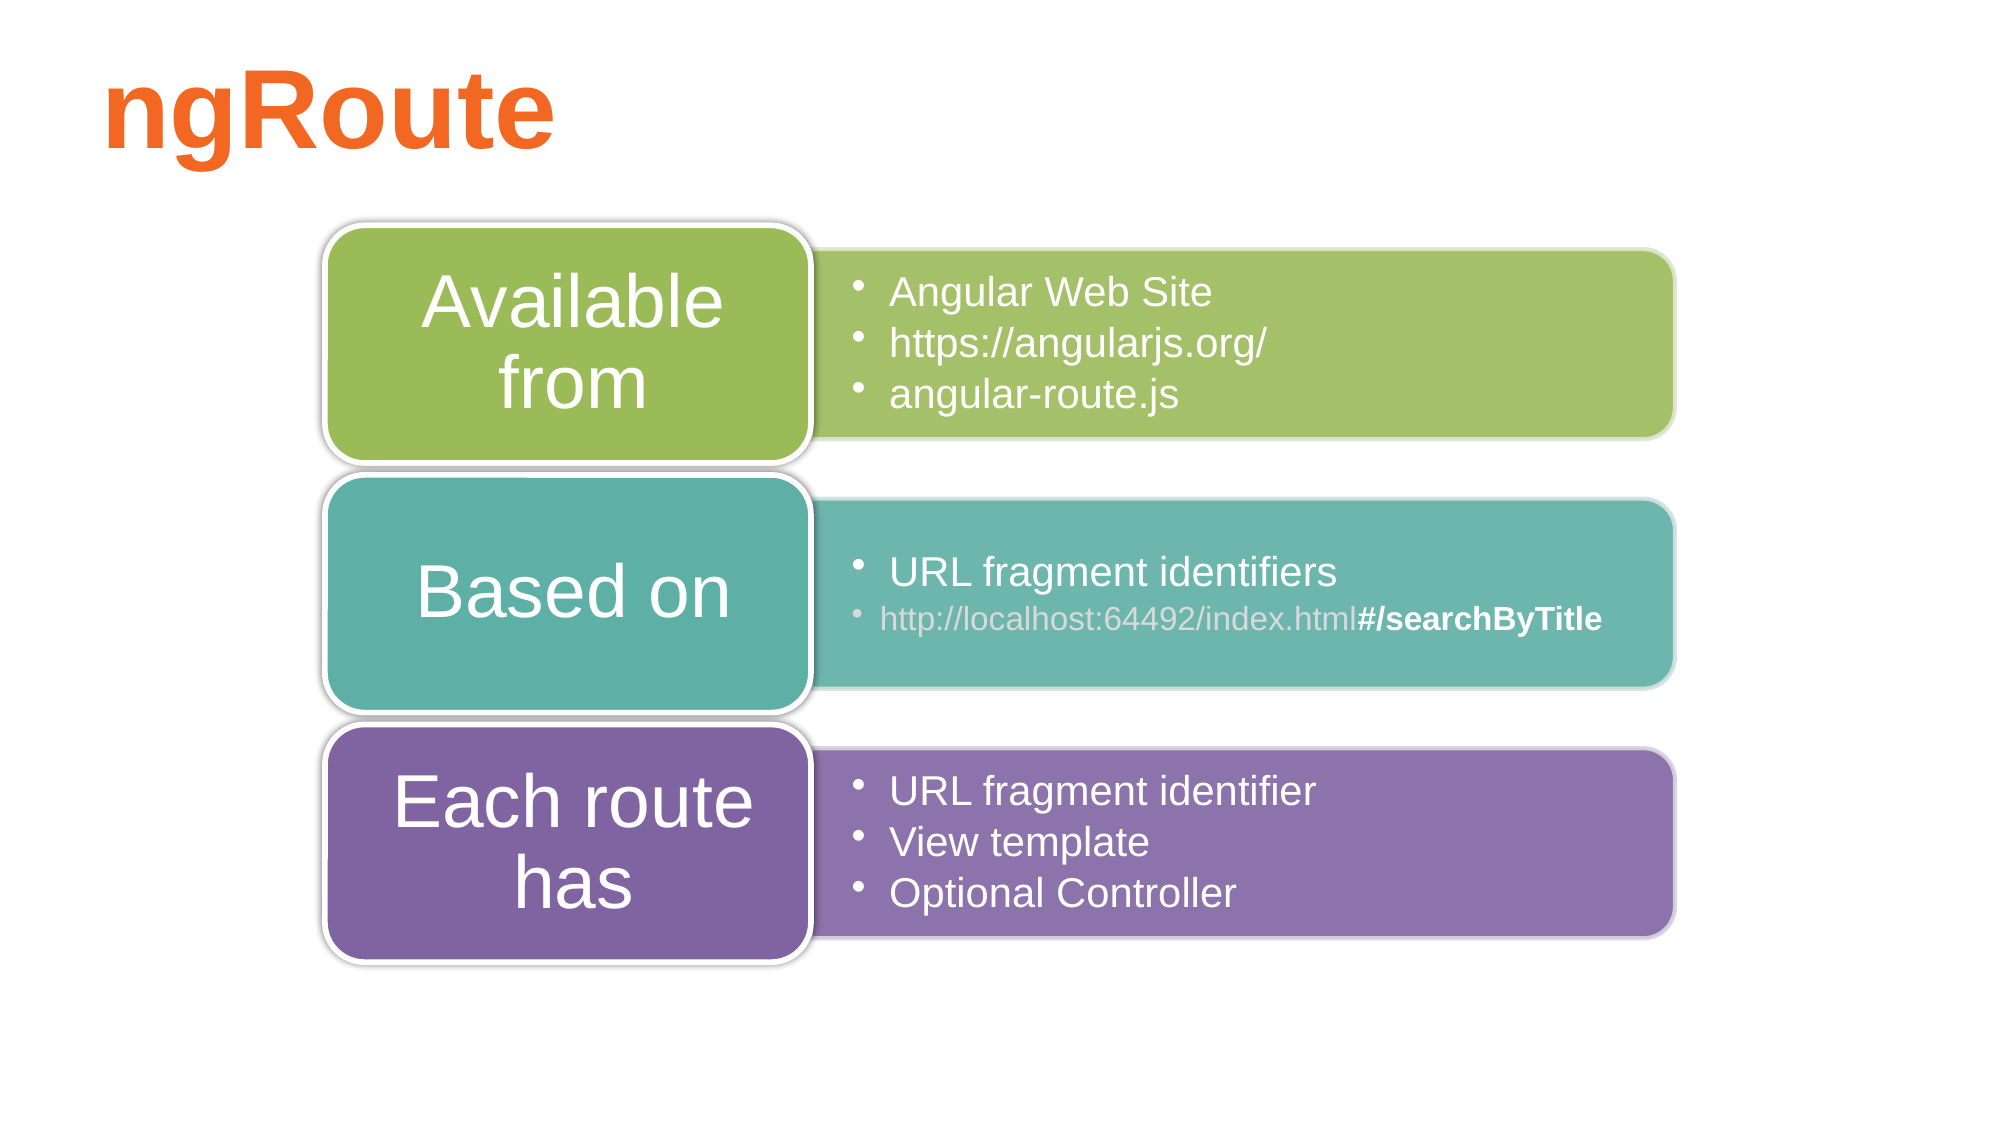

# ngRoute
Angular Web Site
https://angularjs.org/
angular-route.js
Available from
URL fragment identifiers
http://localhost:64492/index.html#/searchByTitle
Based on
URL fragment identifier
View template
Optional Controller
Each route has